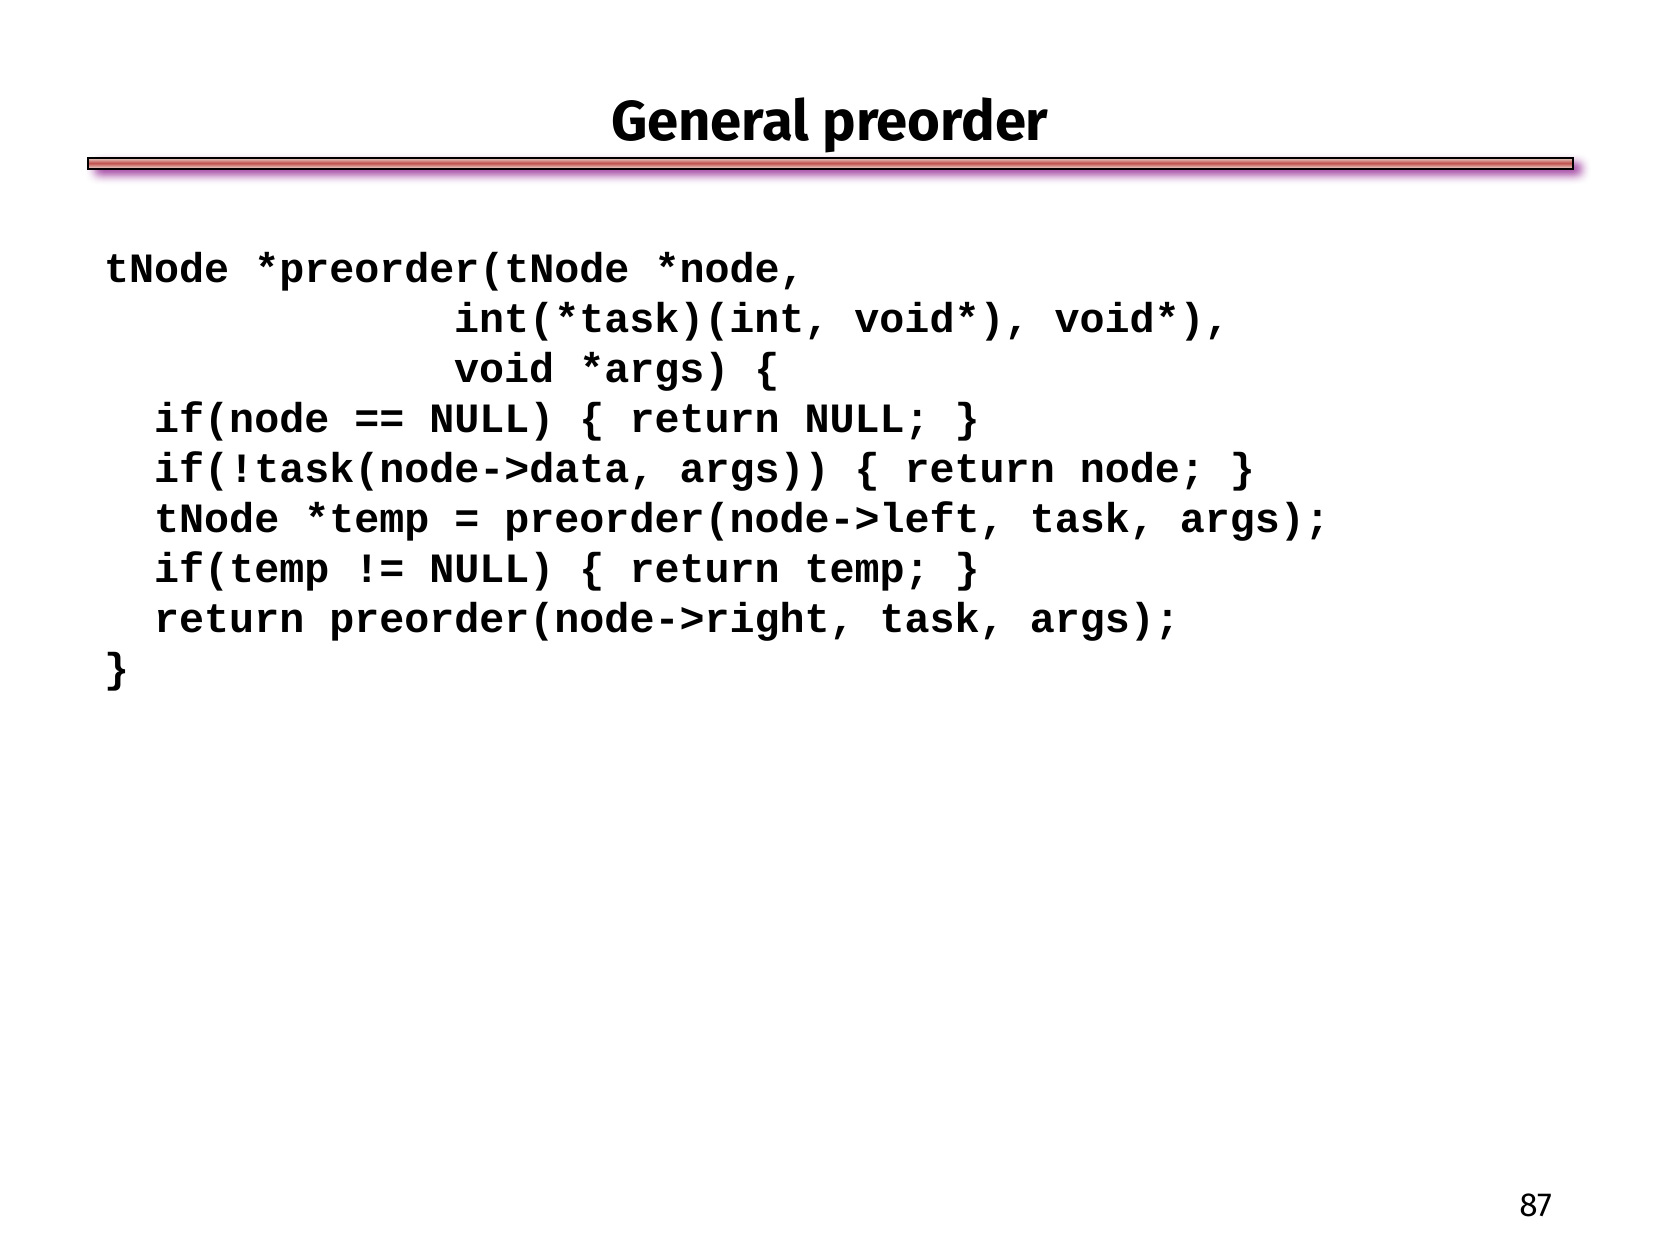

General preorder

tNode *preorder(tNode *node,
              int(*task)(int, void*), void*),
              void *args) {
  if(node == NULL) { return NULL; }
  if(!task(node->data, args)) { return node; }
  tNode *temp = preorder(node->left, task, args);
  if(temp != NULL) { return temp; }
  return preorder(node->right, task, args);
}
87